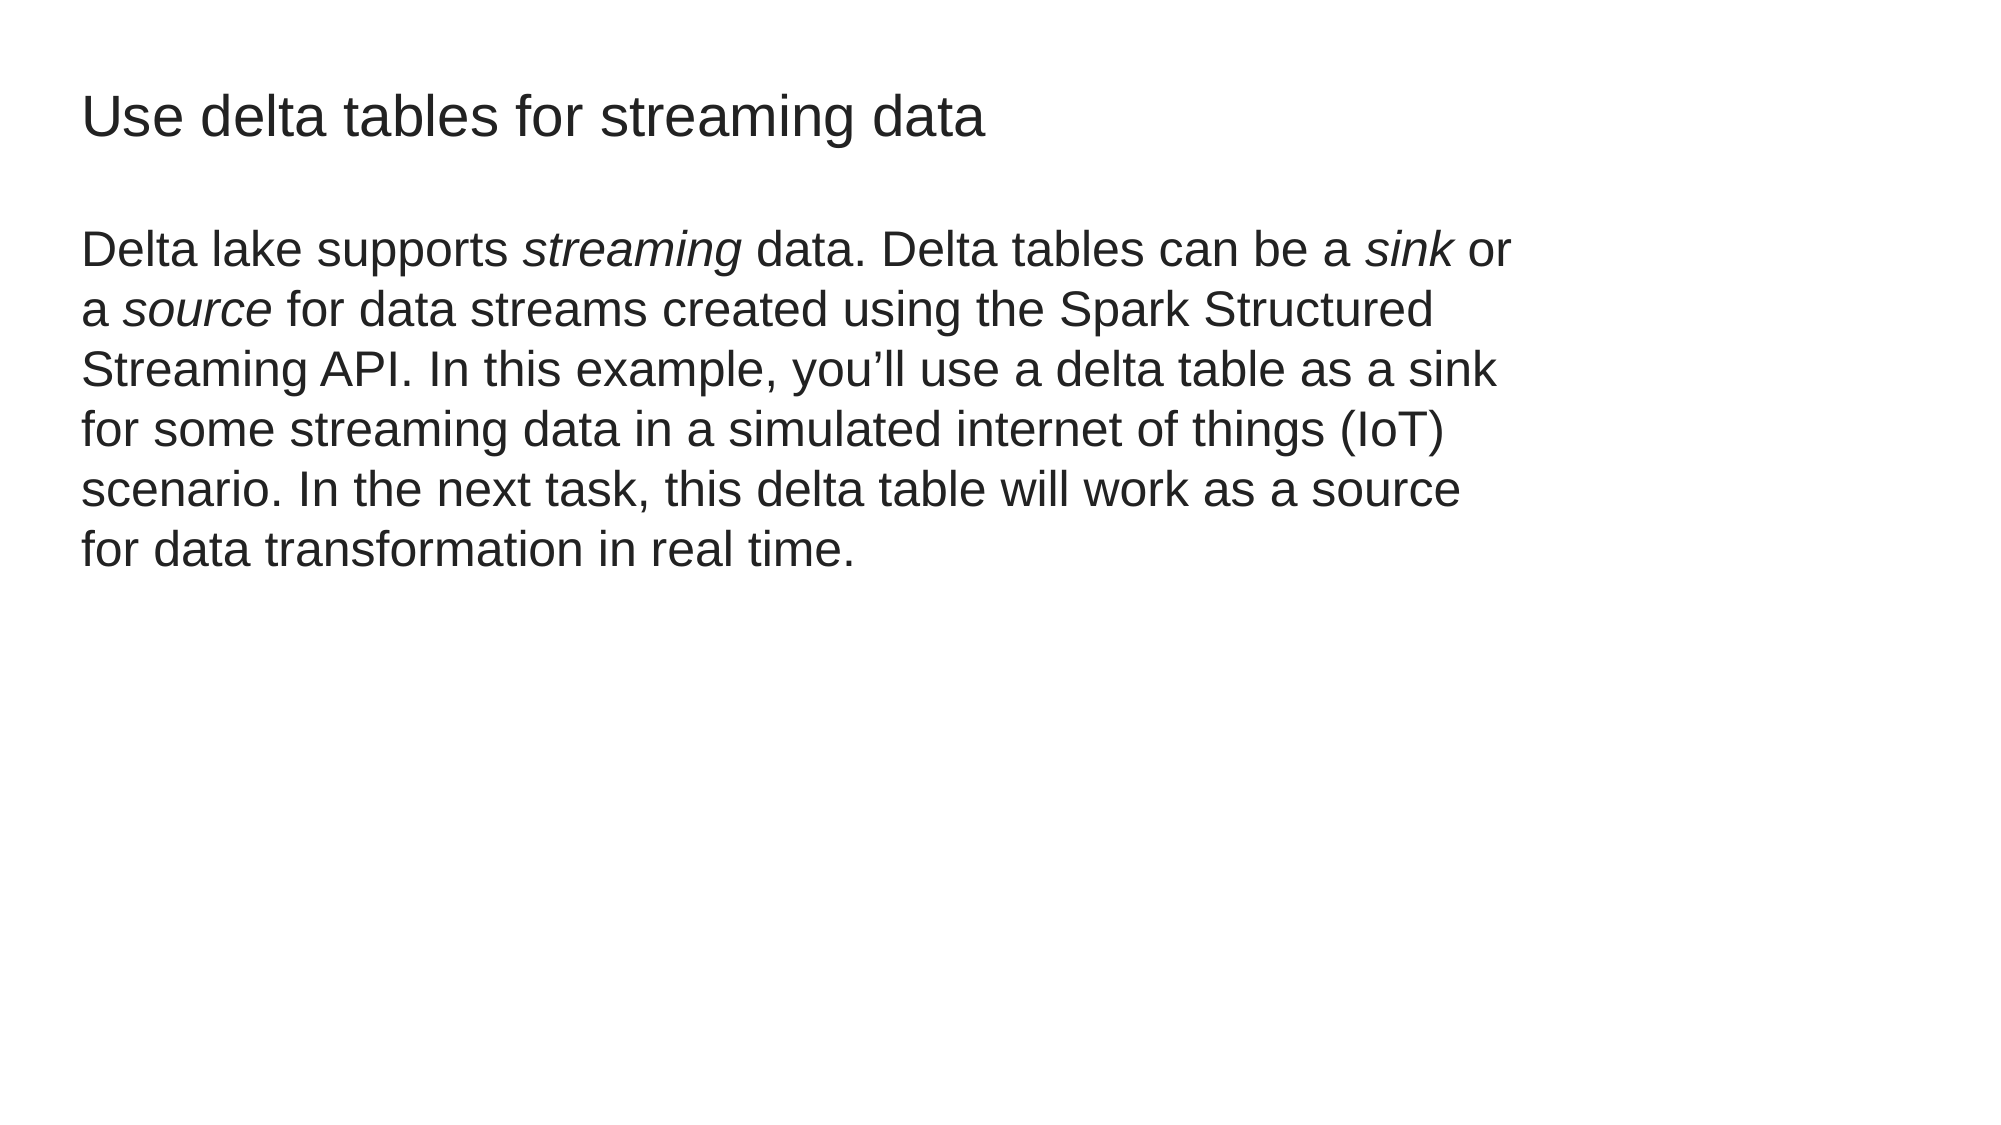

Use delta tables for streaming data
Delta lake supports streaming data. Delta tables can be a sink or a source for data streams created using the Spark Structured Streaming API. In this example, you’ll use a delta table as a sink for some streaming data in a simulated internet of things (IoT) scenario. In the next task, this delta table will work as a source for data transformation in real time.